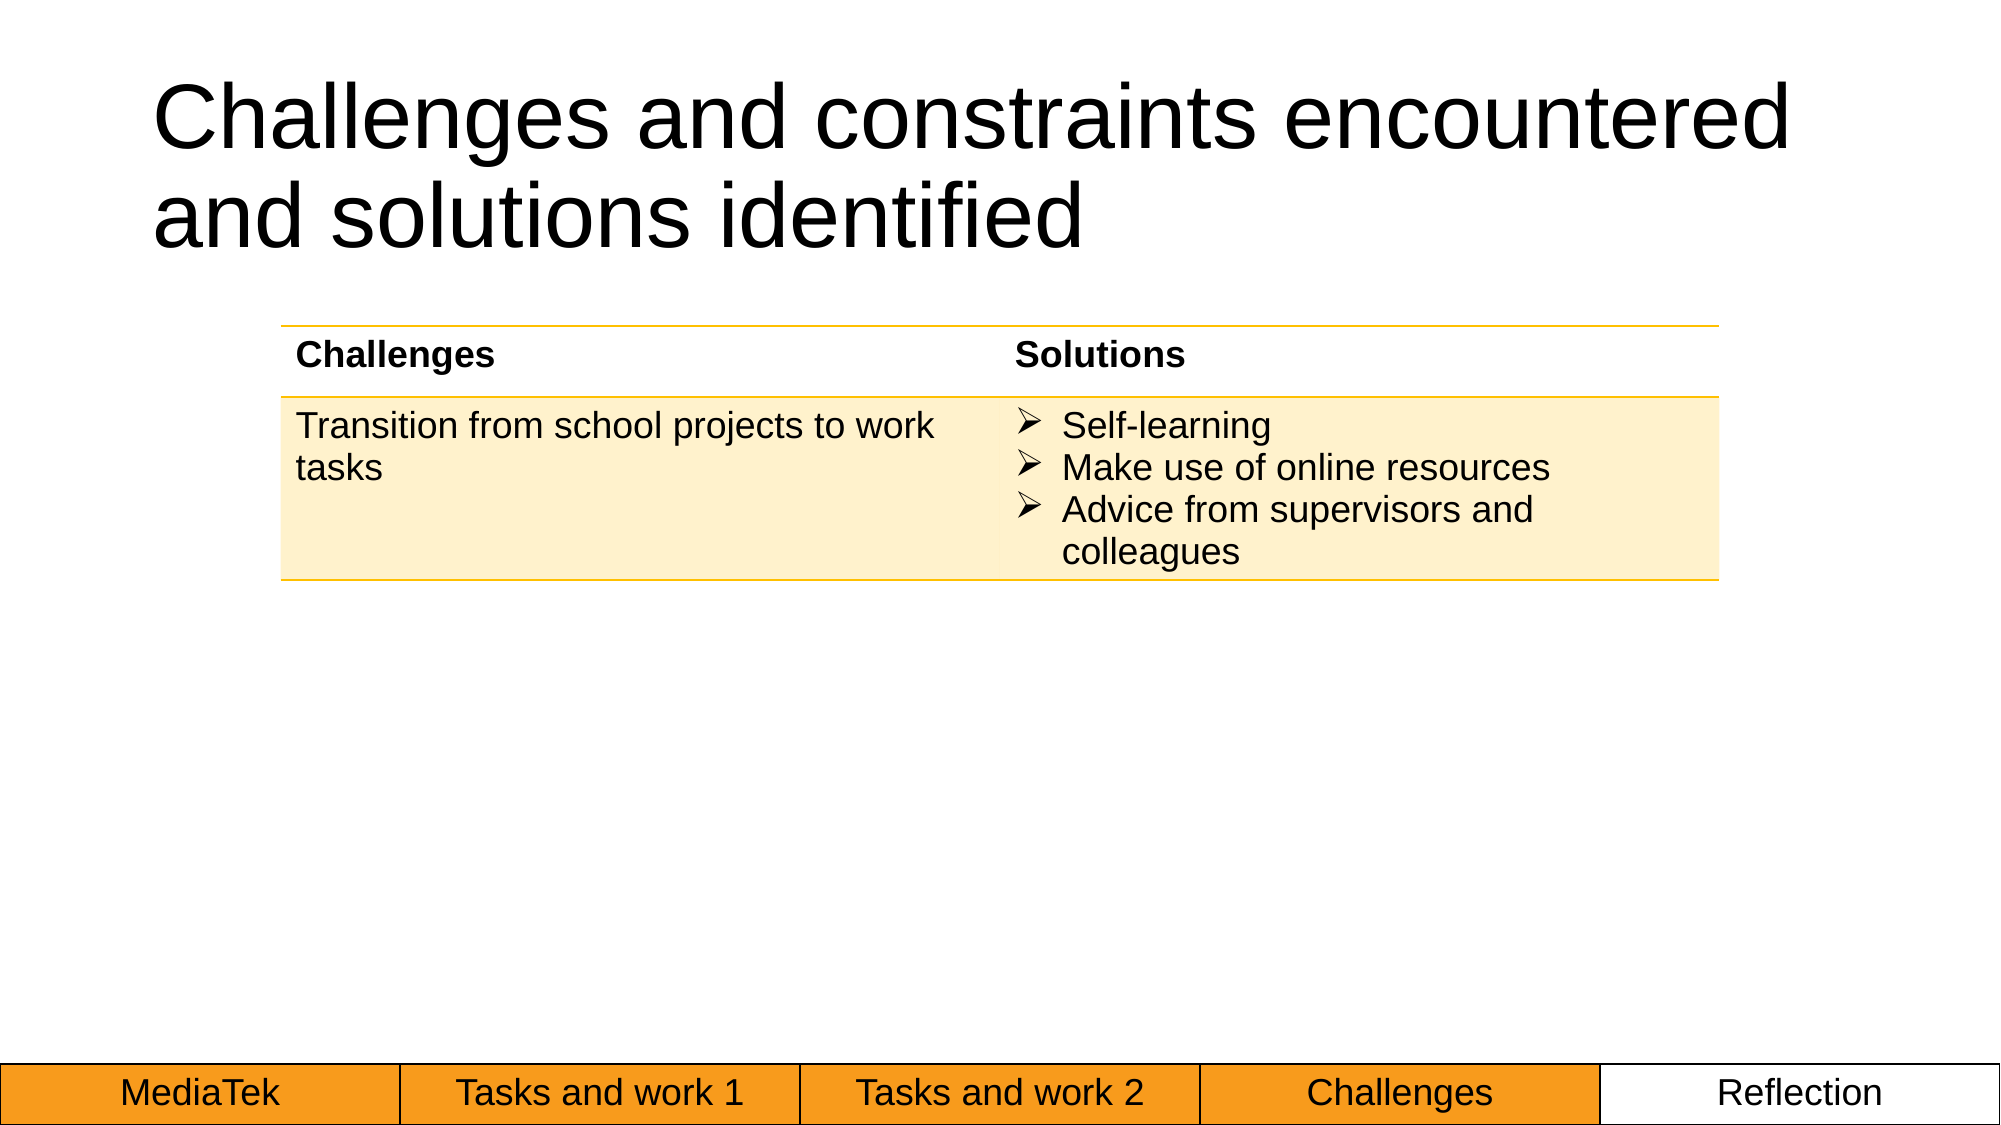

# Challenges and constraints encountered and solutions identified
| Challenges | Solutions |
| --- | --- |
| Transition from school projects to work tasks | Self-learning Make use of online resources Advice from supervisors and colleagues |
| MediaTek | Tasks and work 1 | Tasks and work 2 | Challenges | Reflection |
| --- | --- | --- | --- | --- |